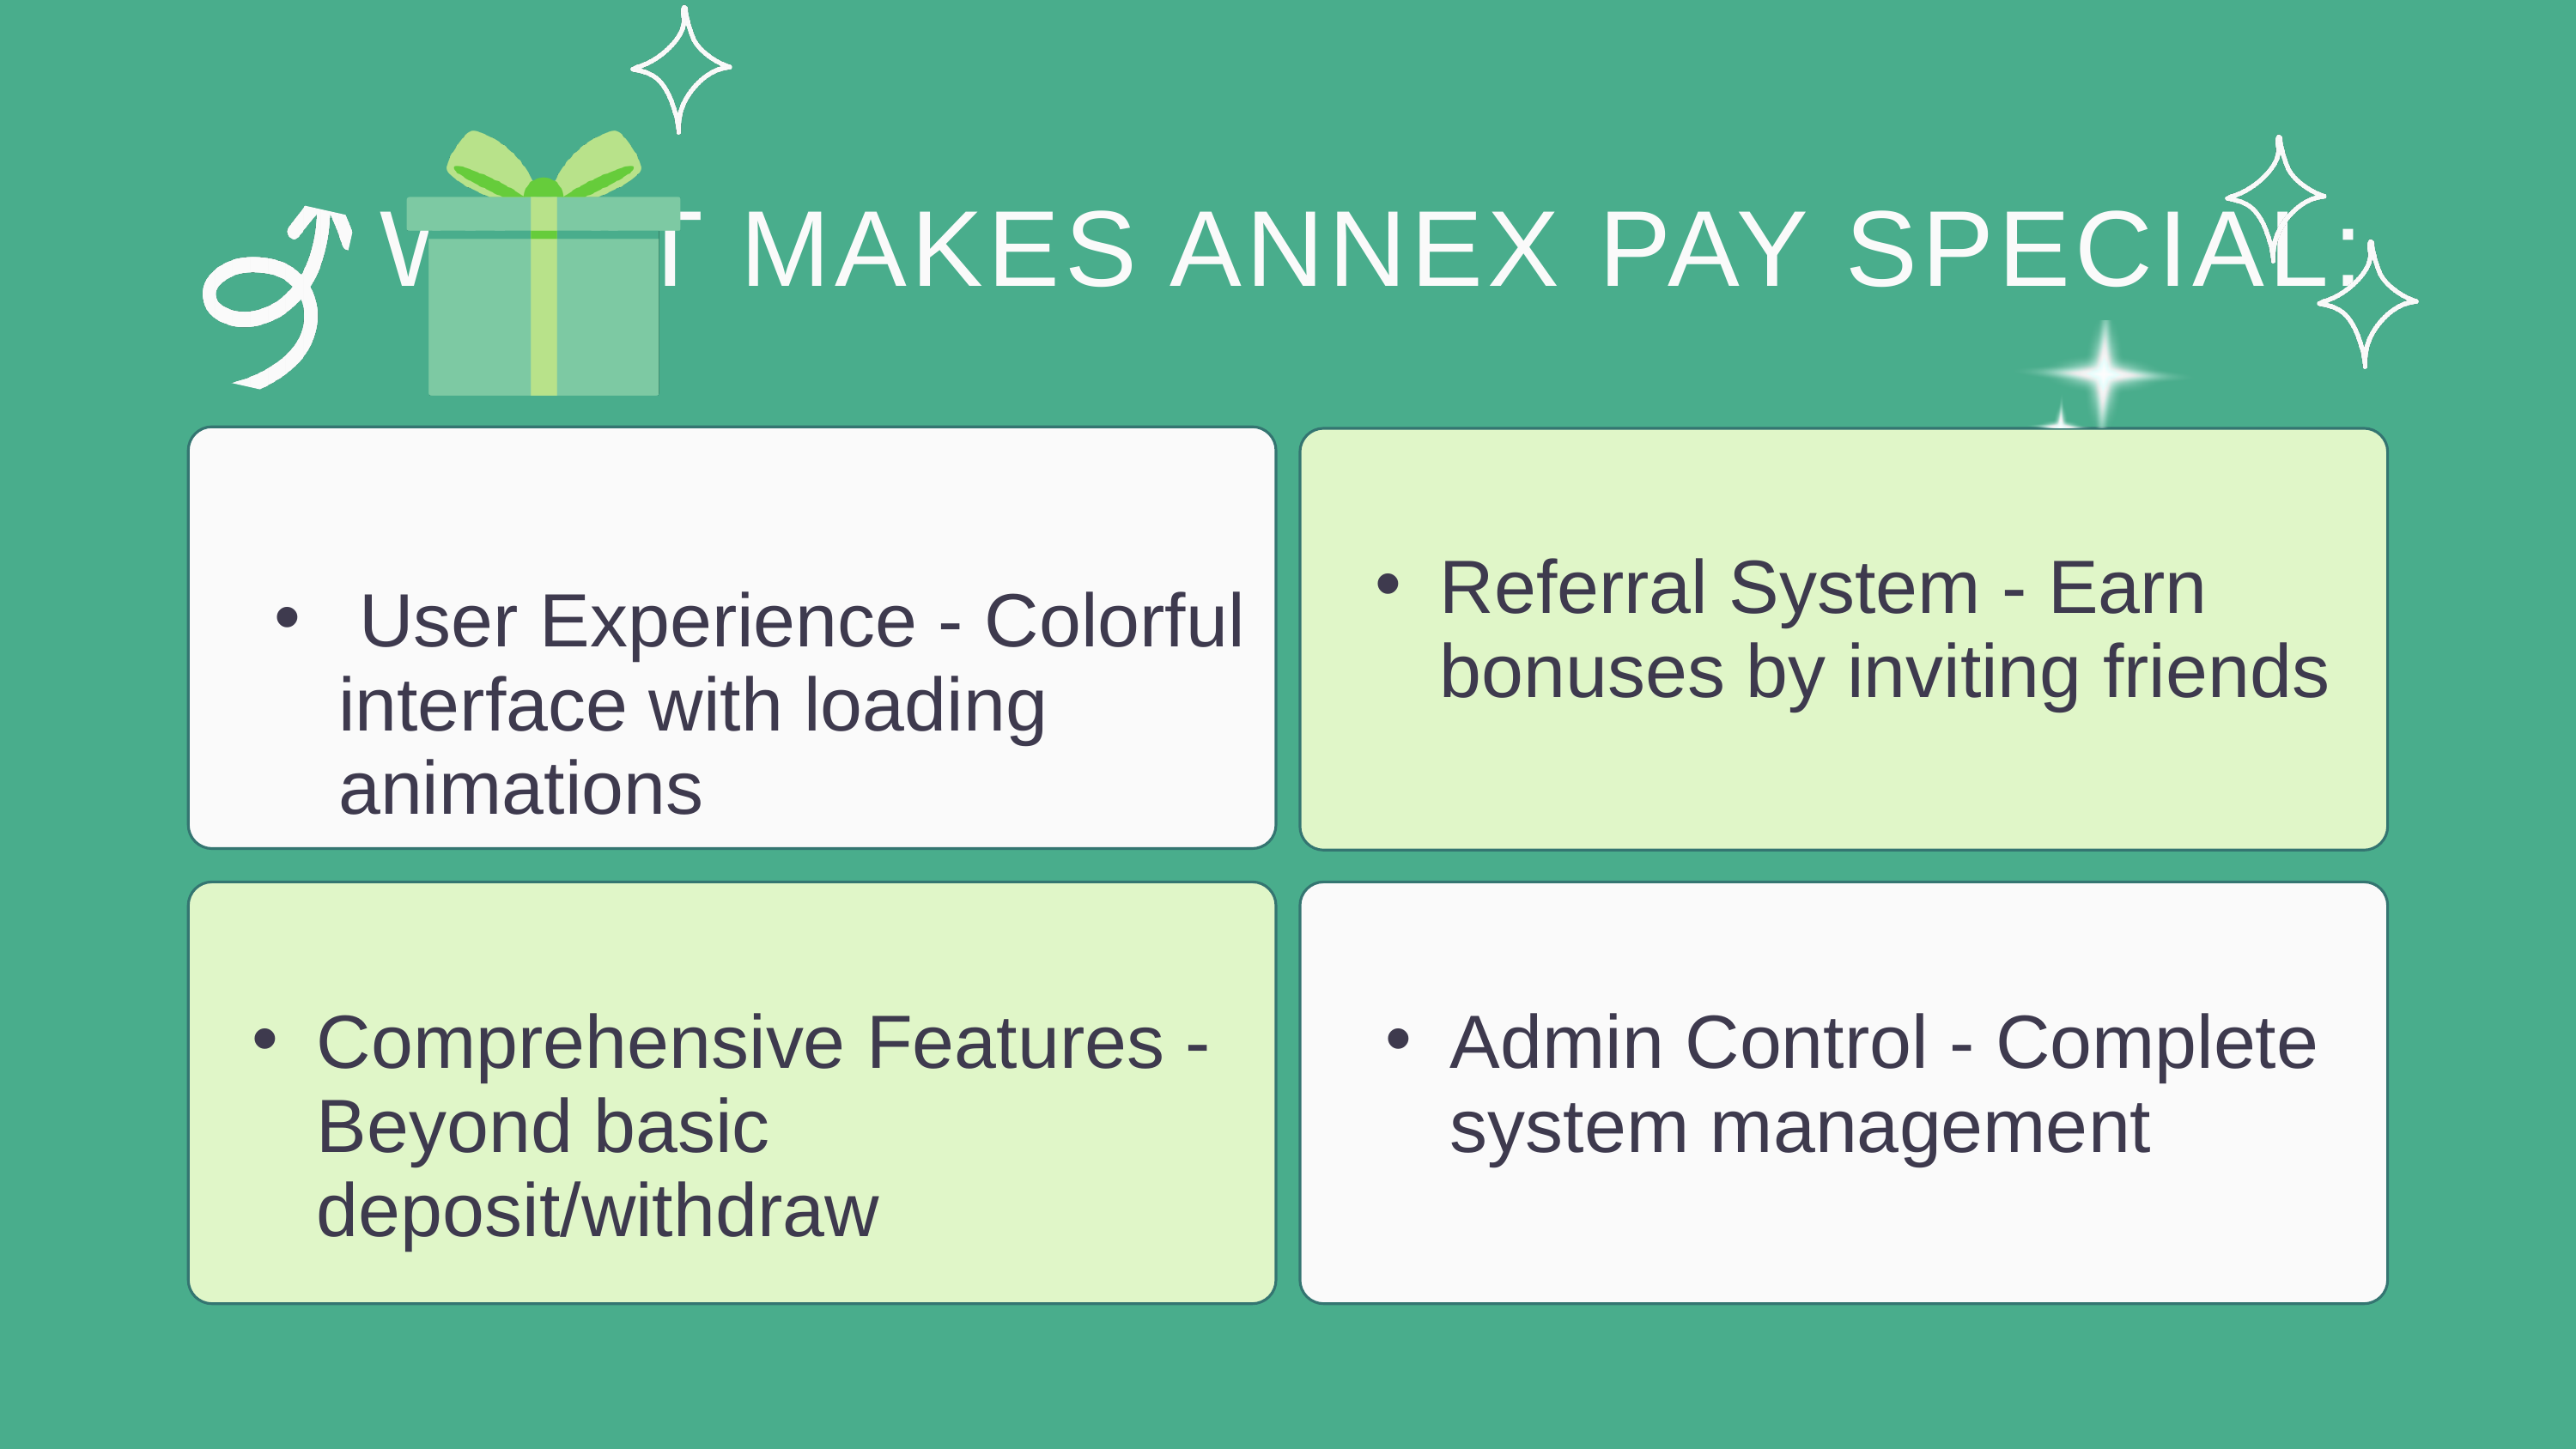

WHAT MAKES ANNEX PAY SPECIAL:

Referral System - Earn bonuses by inviting friends
 User Experience - Colorful interface with loading animations

Comprehensive Features - Beyond basic deposit/withdraw
Admin Control - Complete system management